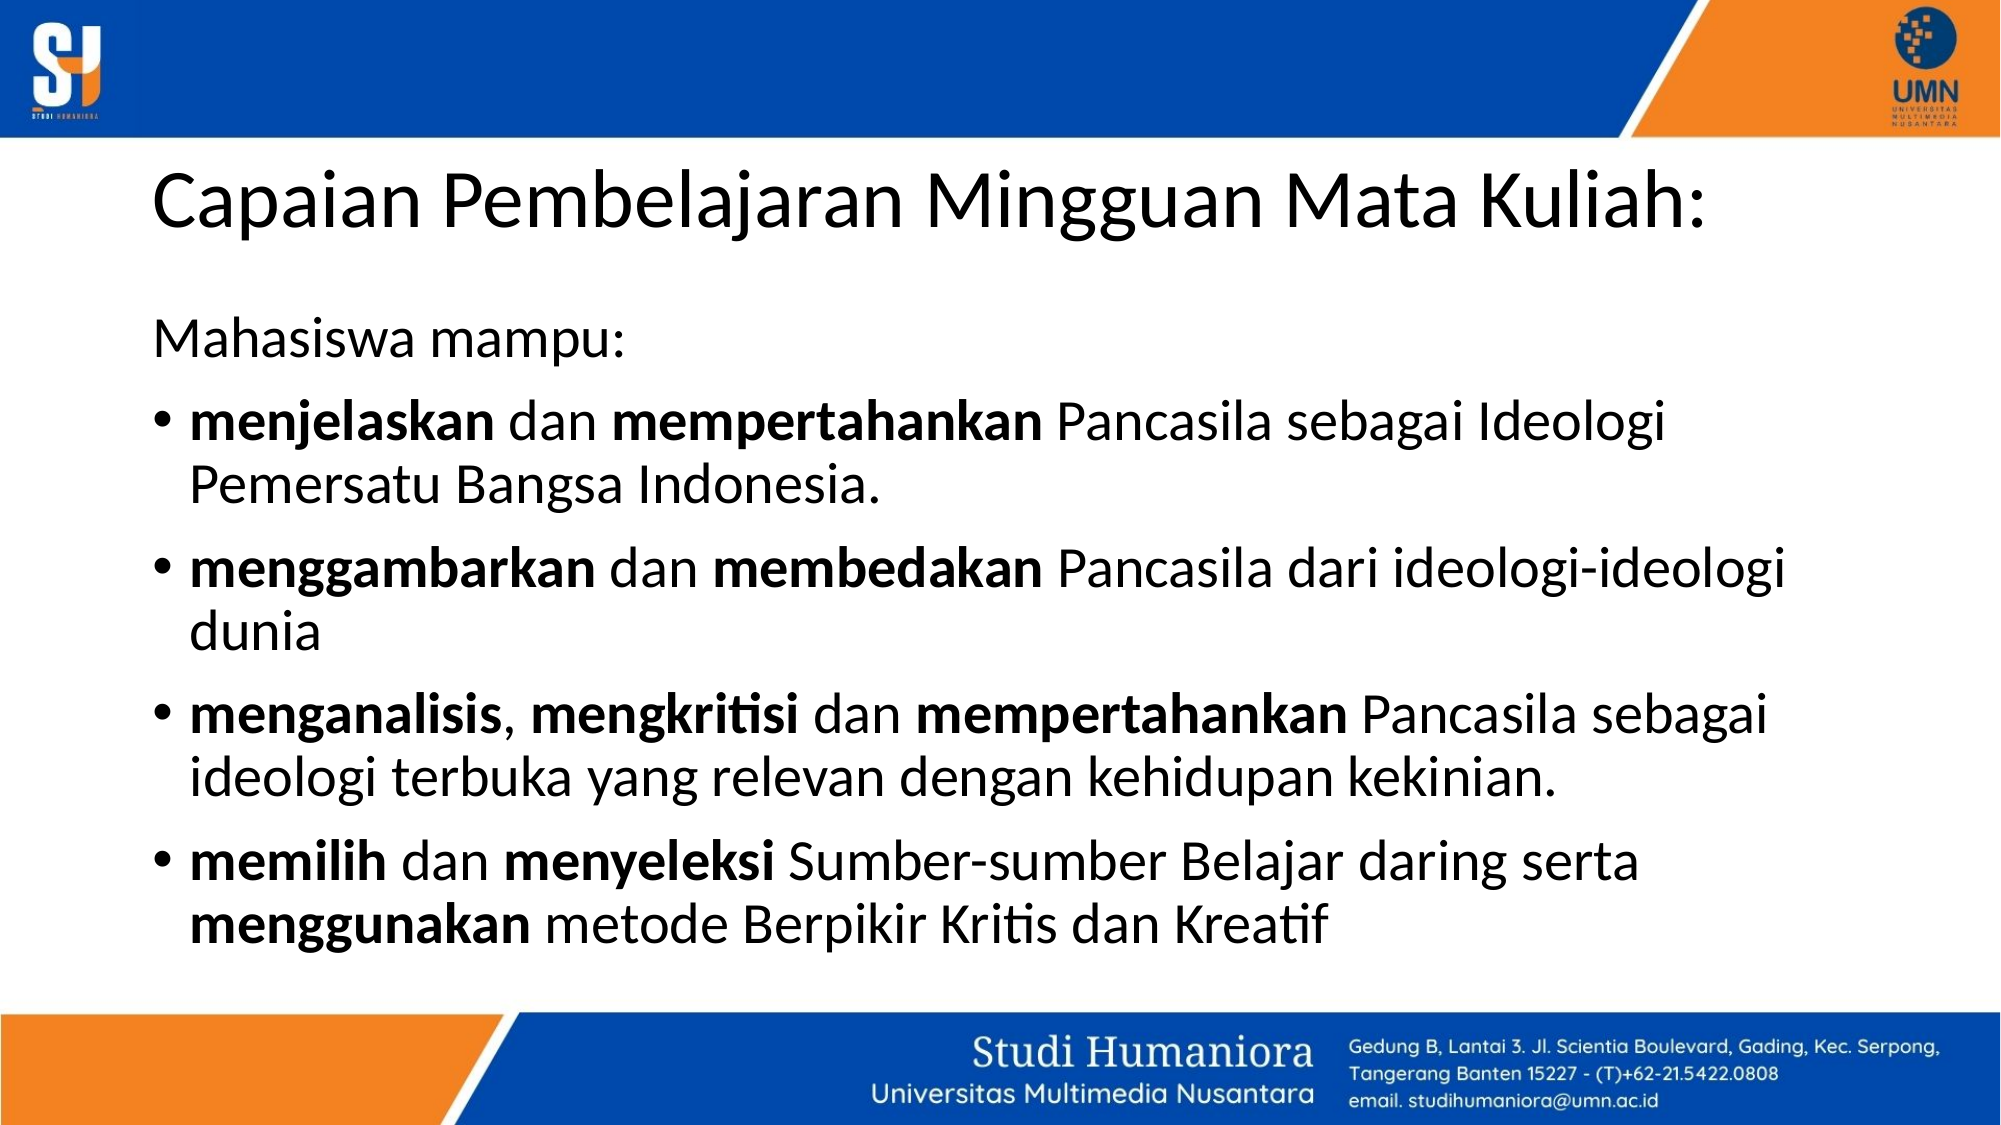

# Capaian Pembelajaran Mingguan Mata Kuliah:
Mahasiswa mampu:
menjelaskan dan mempertahankan Pancasila sebagai Ideologi Pemersatu Bangsa Indonesia.
menggambarkan dan membedakan Pancasila dari ideologi-ideologi dunia
menganalisis, mengkritisi dan mempertahankan Pancasila sebagai ideologi terbuka yang relevan dengan kehidupan kekinian.
memilih dan menyeleksi Sumber-sumber Belajar daring serta menggunakan metode Berpikir Kritis dan Kreatif